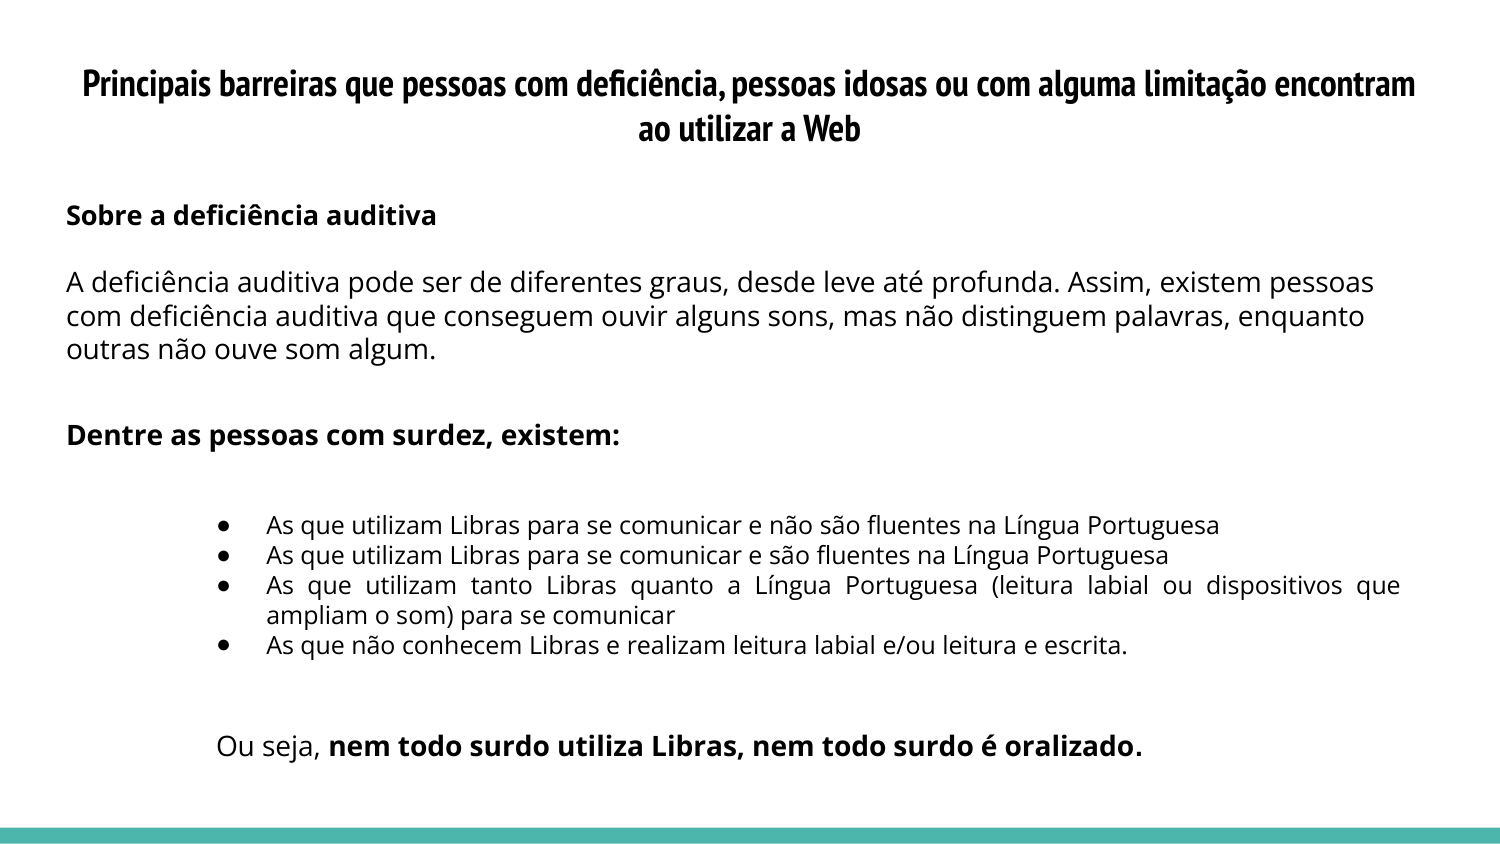

# Principais barreiras que pessoas com deficiência, pessoas idosas ou com alguma limitação encontram ao utilizar a Web
Sobre a deficiência auditiva
A deficiência auditiva pode ser de diferentes graus, desde leve até profunda. Assim, existem pessoas com deficiência auditiva que conseguem ouvir alguns sons, mas não distinguem palavras, enquanto outras não ouve som algum.
Dentre as pessoas com surdez, existem:
As que utilizam Libras para se comunicar e não são fluentes na Língua Portuguesa
As que utilizam Libras para se comunicar e são fluentes na Língua Portuguesa
As que utilizam tanto Libras quanto a Língua Portuguesa (leitura labial ou dispositivos que ampliam o som) para se comunicar
As que não conhecem Libras e realizam leitura labial e/ou leitura e escrita.
Ou seja, nem todo surdo utiliza Libras, nem todo surdo é oralizado.